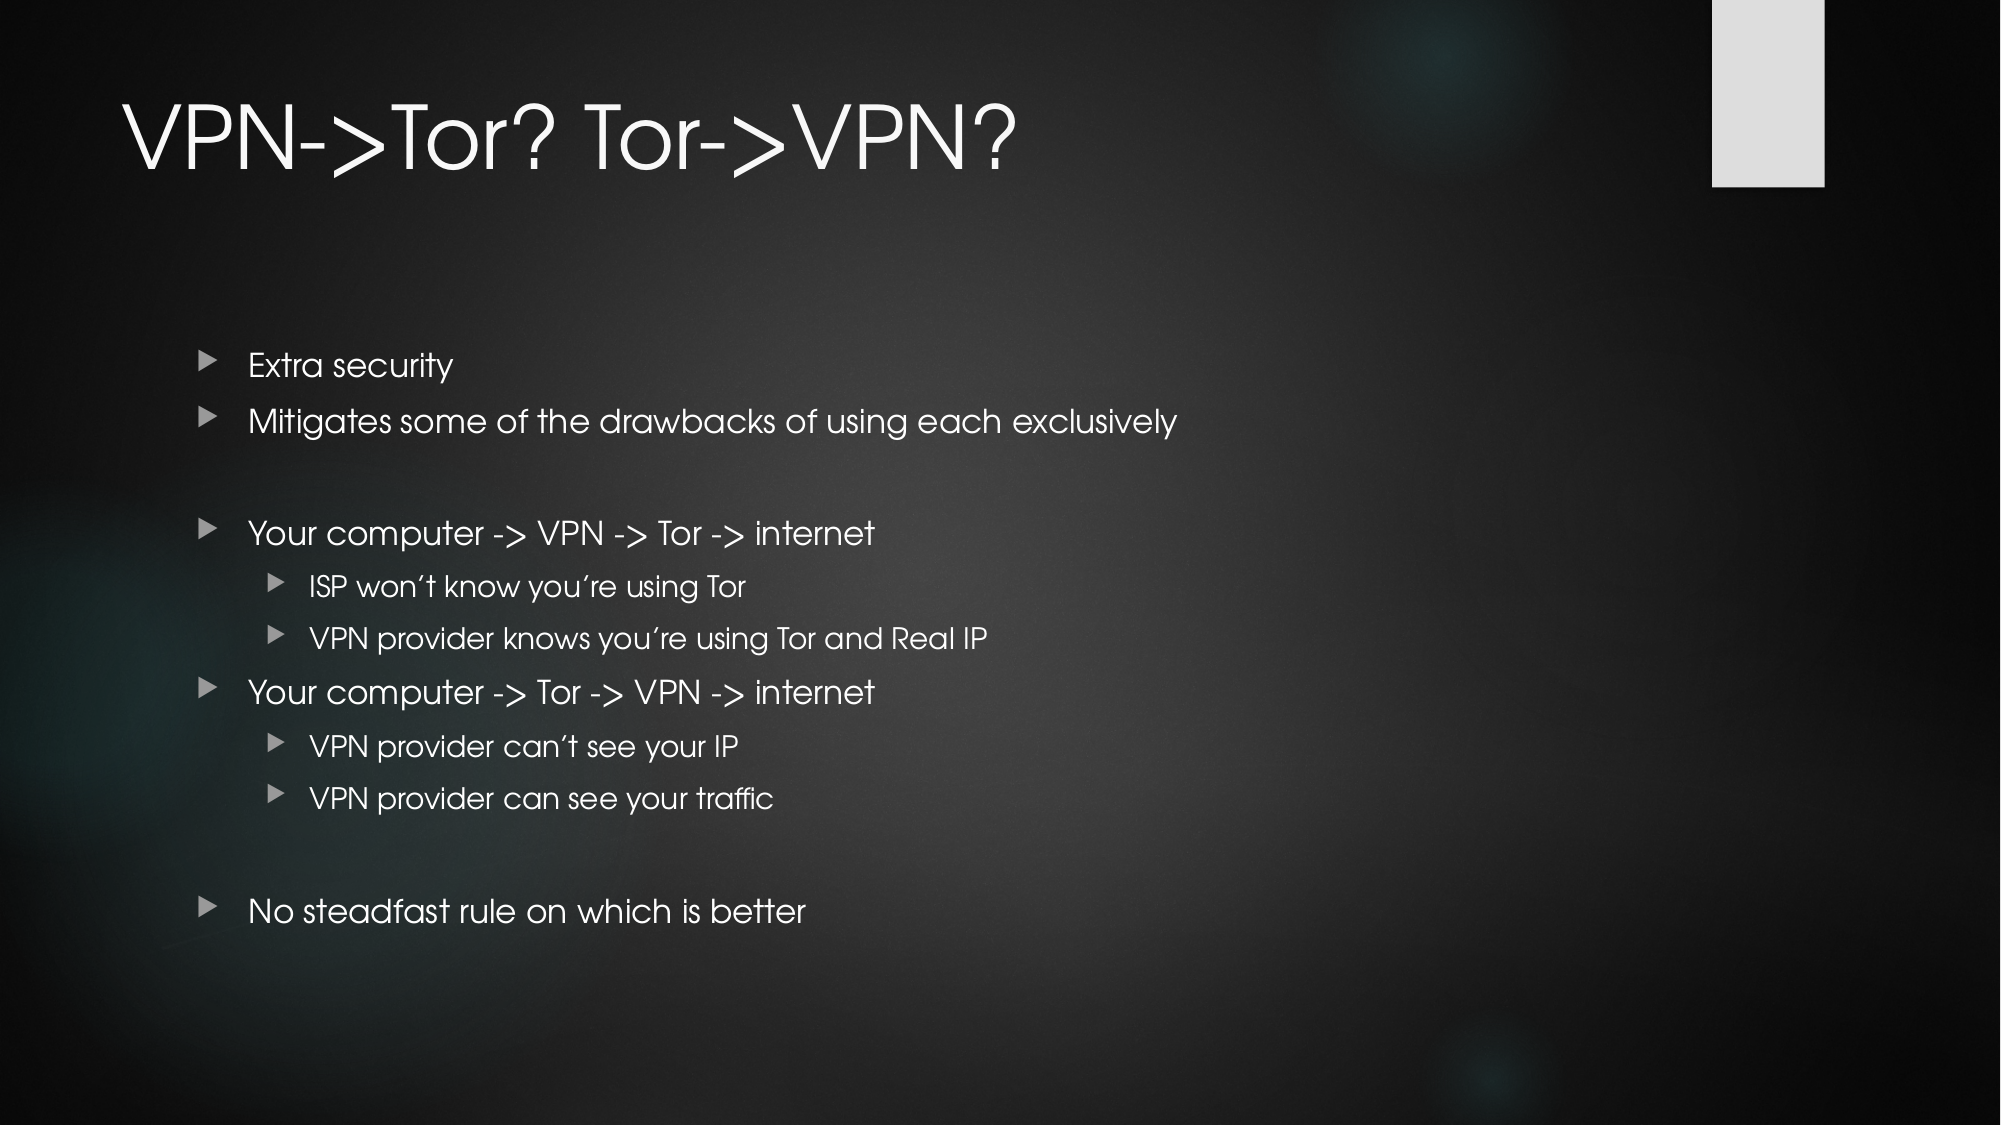

# VPN->Tor? Tor->VPN?
Extra security
Mitigates some of the drawbacks of using each exclusively

Your computer -> VPN -> Tor -> internet
ISP won’t know you’re using Tor
VPN provider knows you’re using Tor and Real IP
Your computer -> Tor -> VPN -> internet
VPN provider can’t see your IP
VPN provider can see your traffic

No steadfast rule on which is better